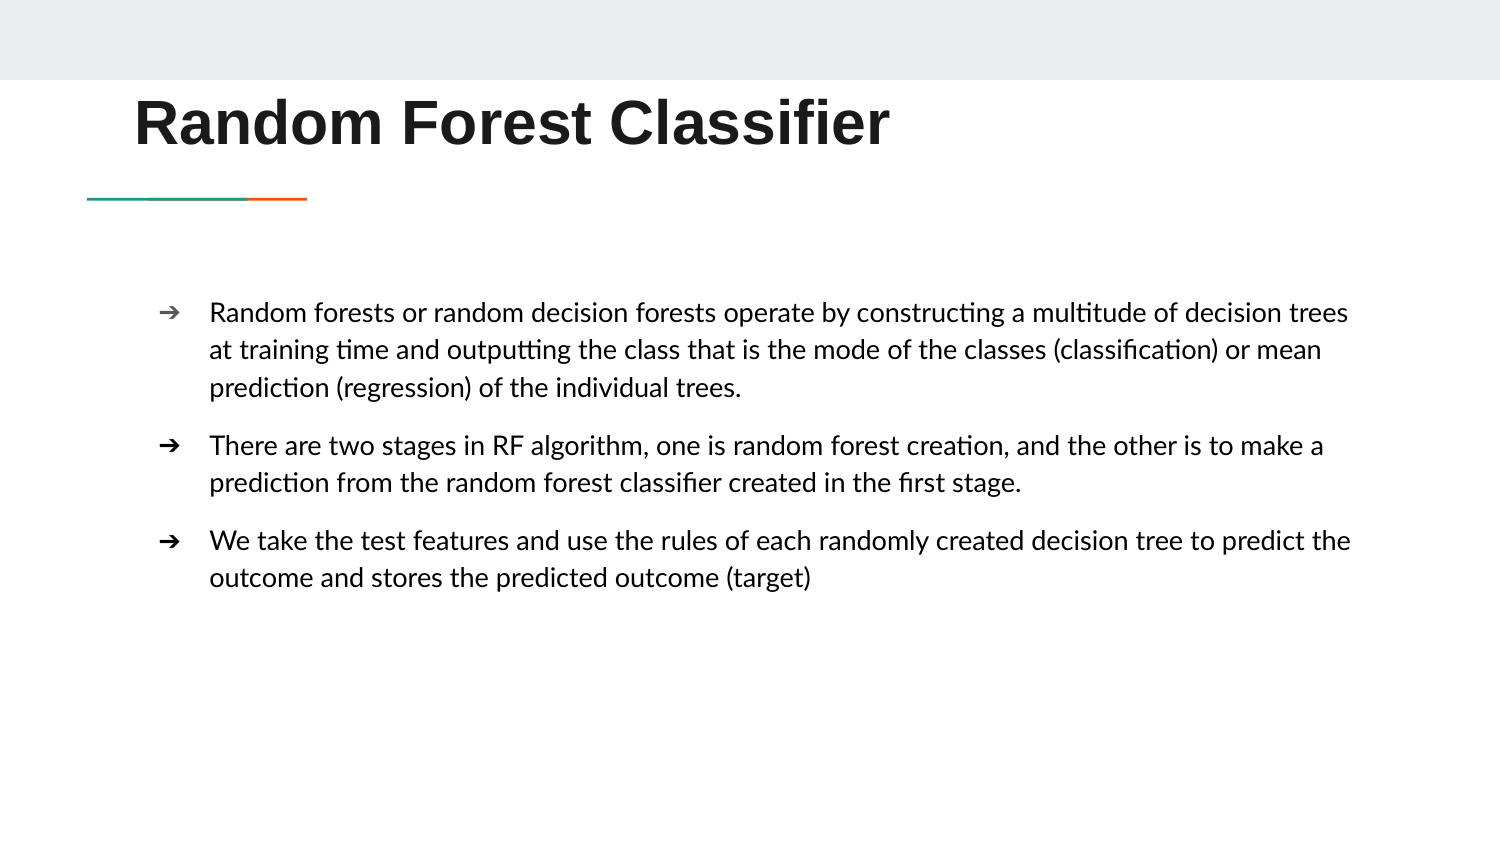

# Random Forest Classifier
Random forests or random decision forests operate by constructing a multitude of decision trees at training time and outputting the class that is the mode of the classes (classification) or mean prediction (regression) of the individual trees.
There are two stages in RF algorithm, one is random forest creation, and the other is to make a prediction from the random forest classifier created in the first stage.
We take the test features and use the rules of each randomly created decision tree to predict the outcome and stores the predicted outcome (target)